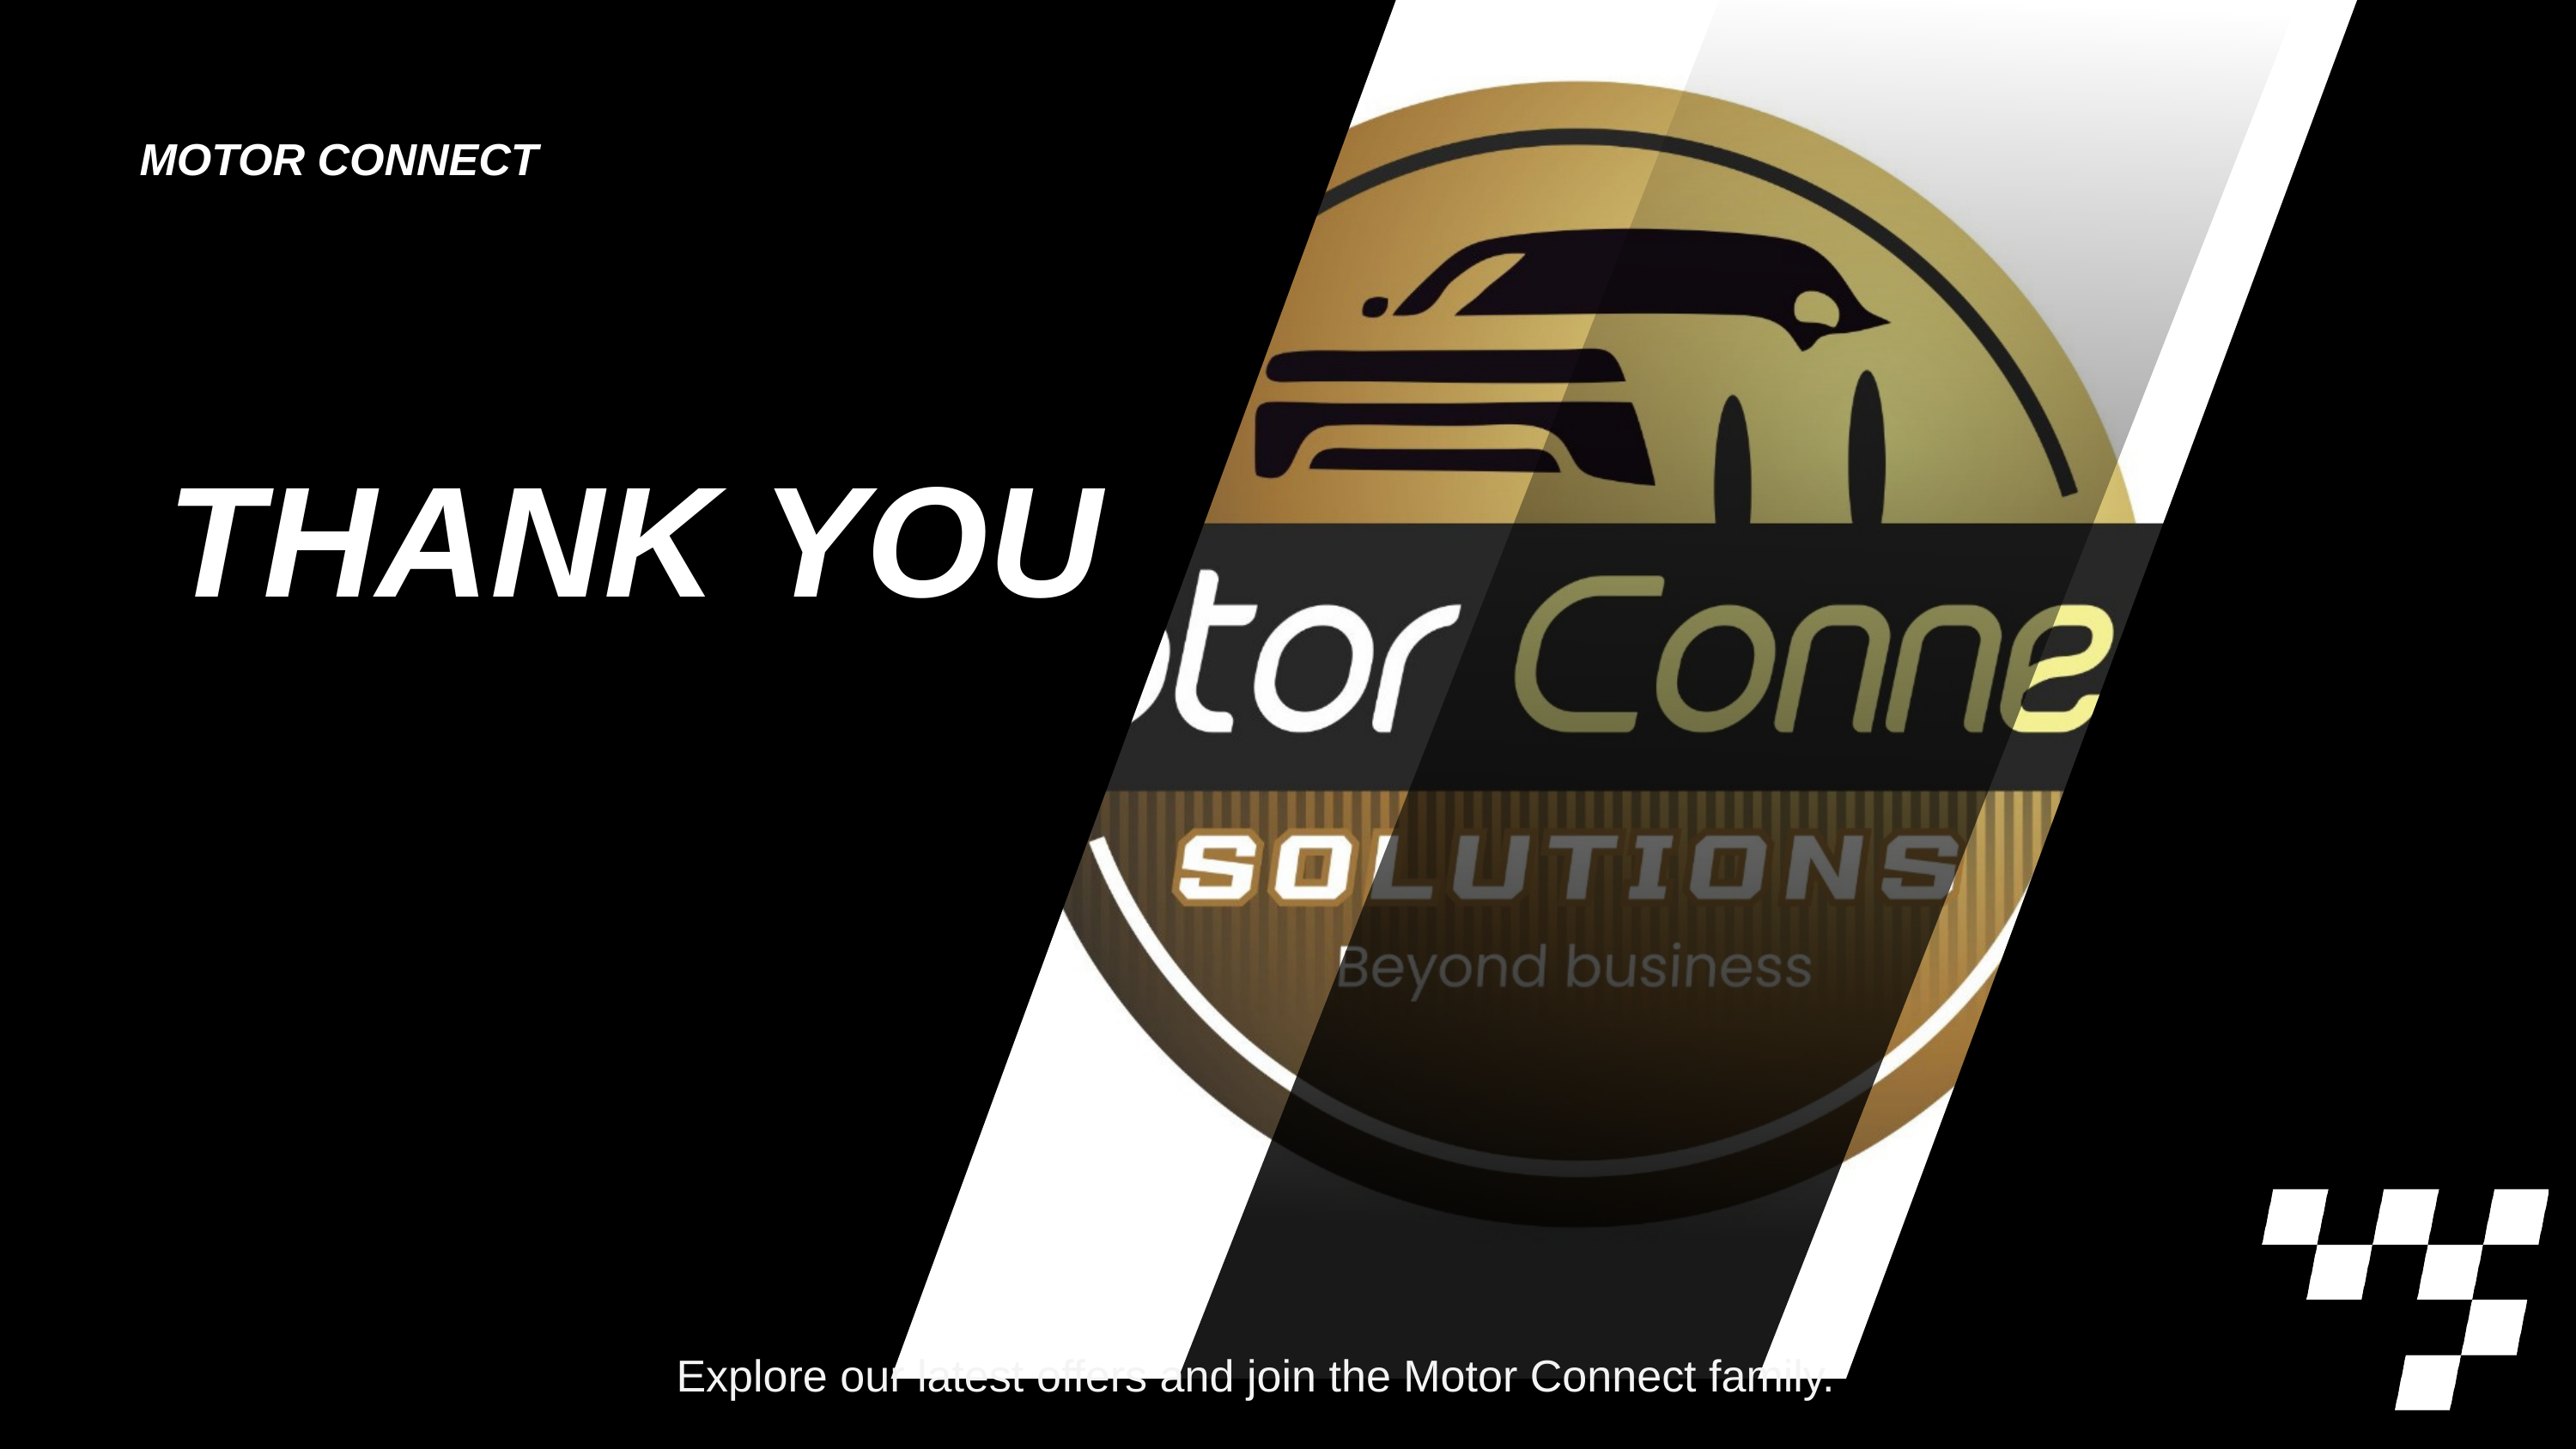

MOTOR CONNECT
THANK YOU

																																																																																																																																																	Explore our latest offers and join the Motor Connect family.